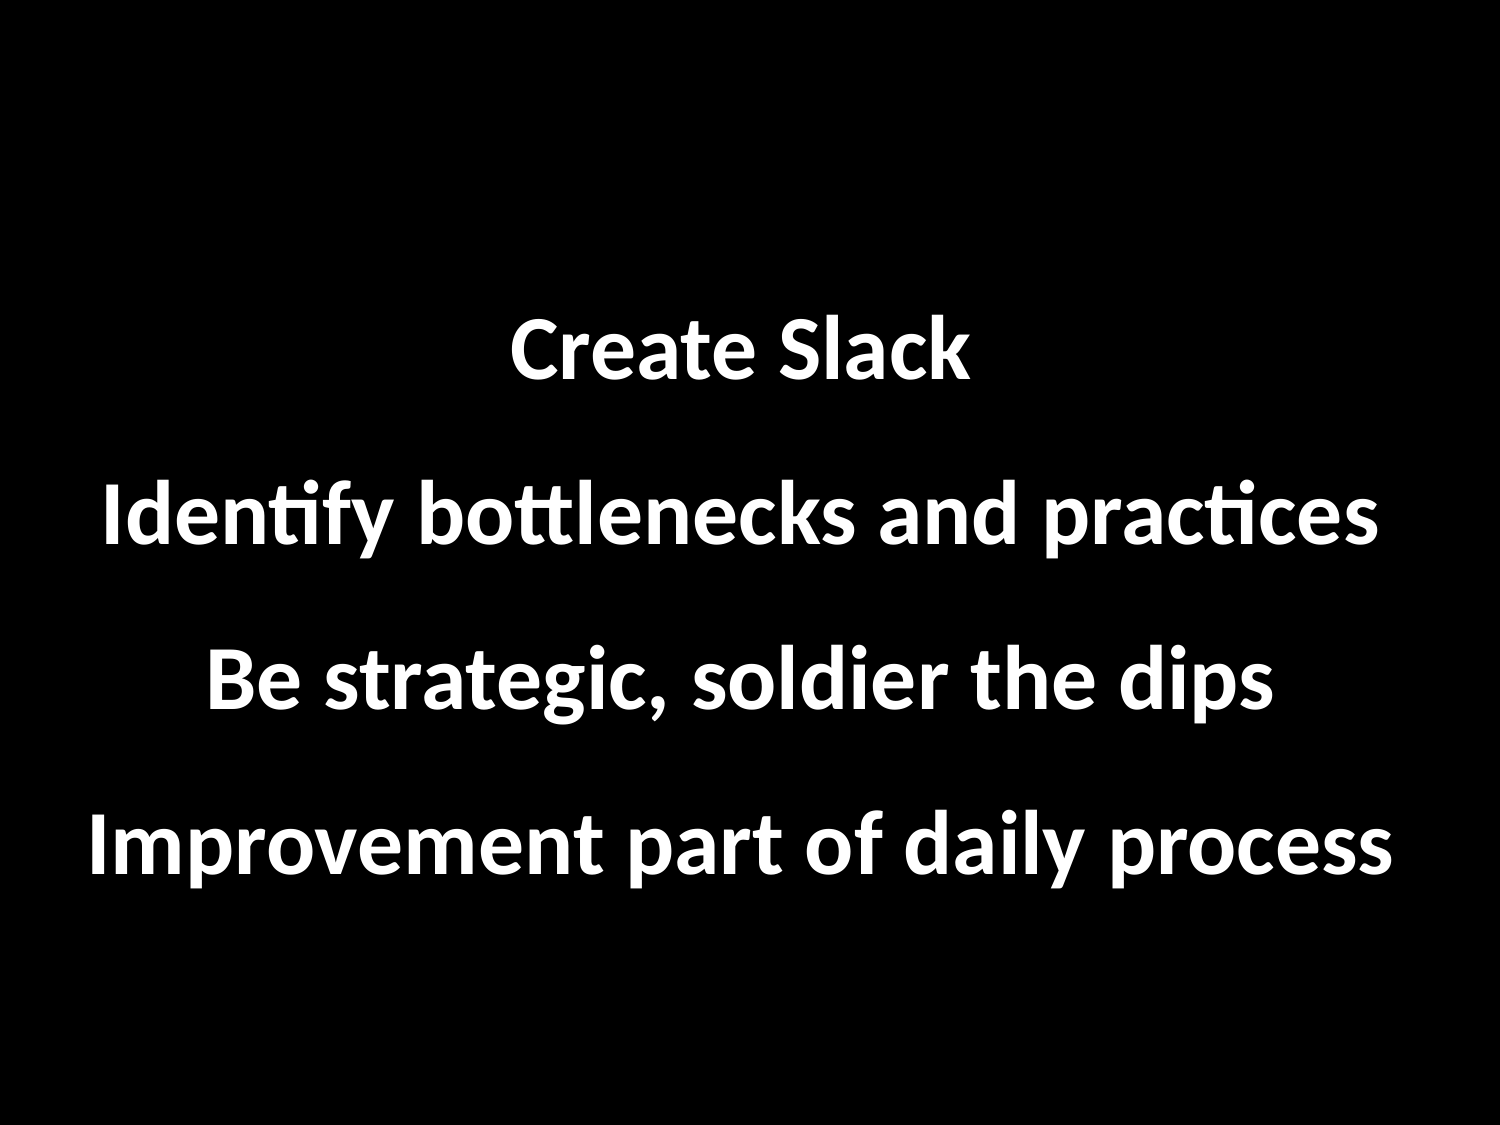

# Create Slack Identify bottlenecks and practices Be strategic, soldier the dips Improvement part of daily process